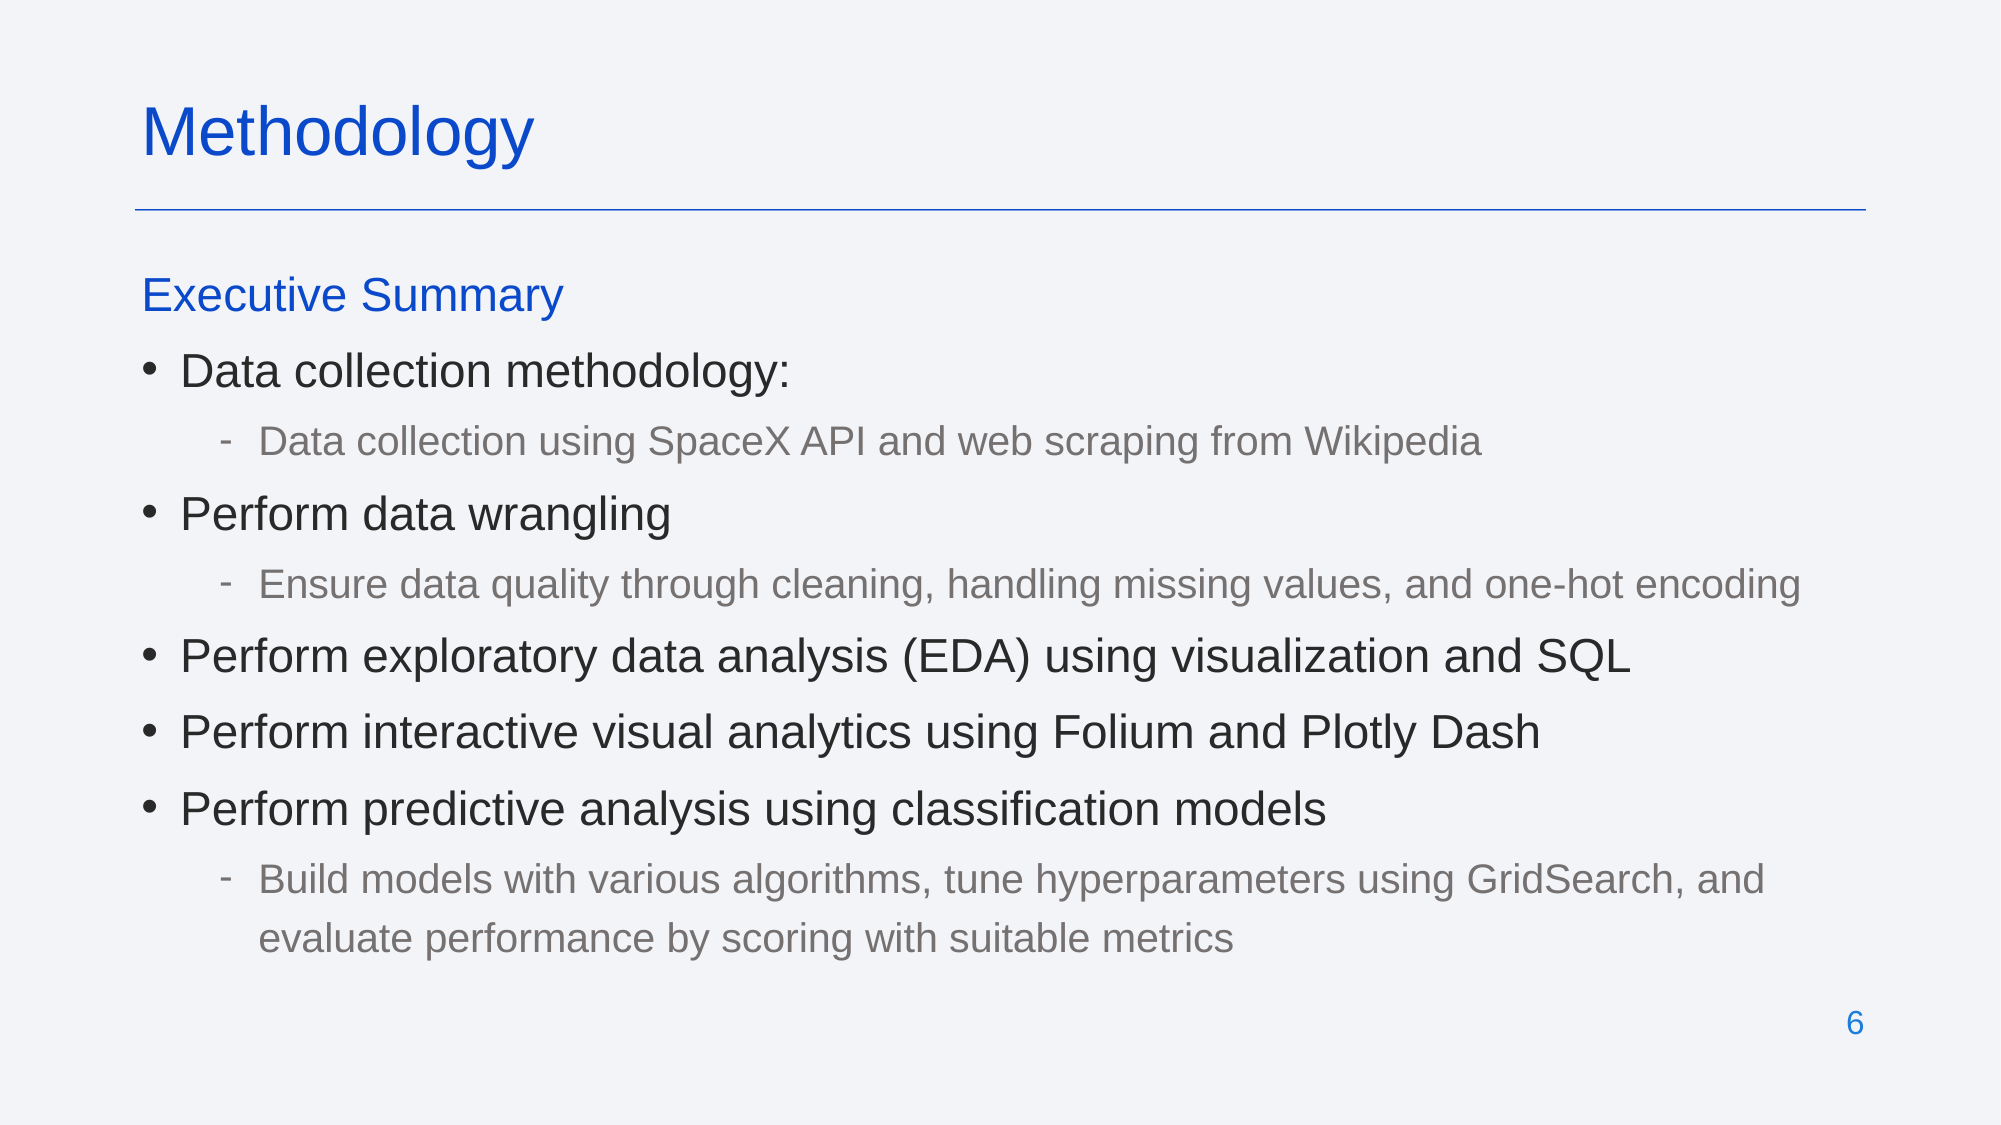

Methodology
Executive Summary
Data collection methodology:
Data collection using SpaceX API and web scraping from Wikipedia
Perform data wrangling
Ensure data quality through cleaning, handling missing values, and one-hot encoding
Perform exploratory data analysis (EDA) using visualization and SQL
Perform interactive visual analytics using Folium and Plotly Dash
Perform predictive analysis using classification models
Build models with various algorithms, tune hyperparameters using GridSearch, and evaluate performance by scoring with suitable metrics

6